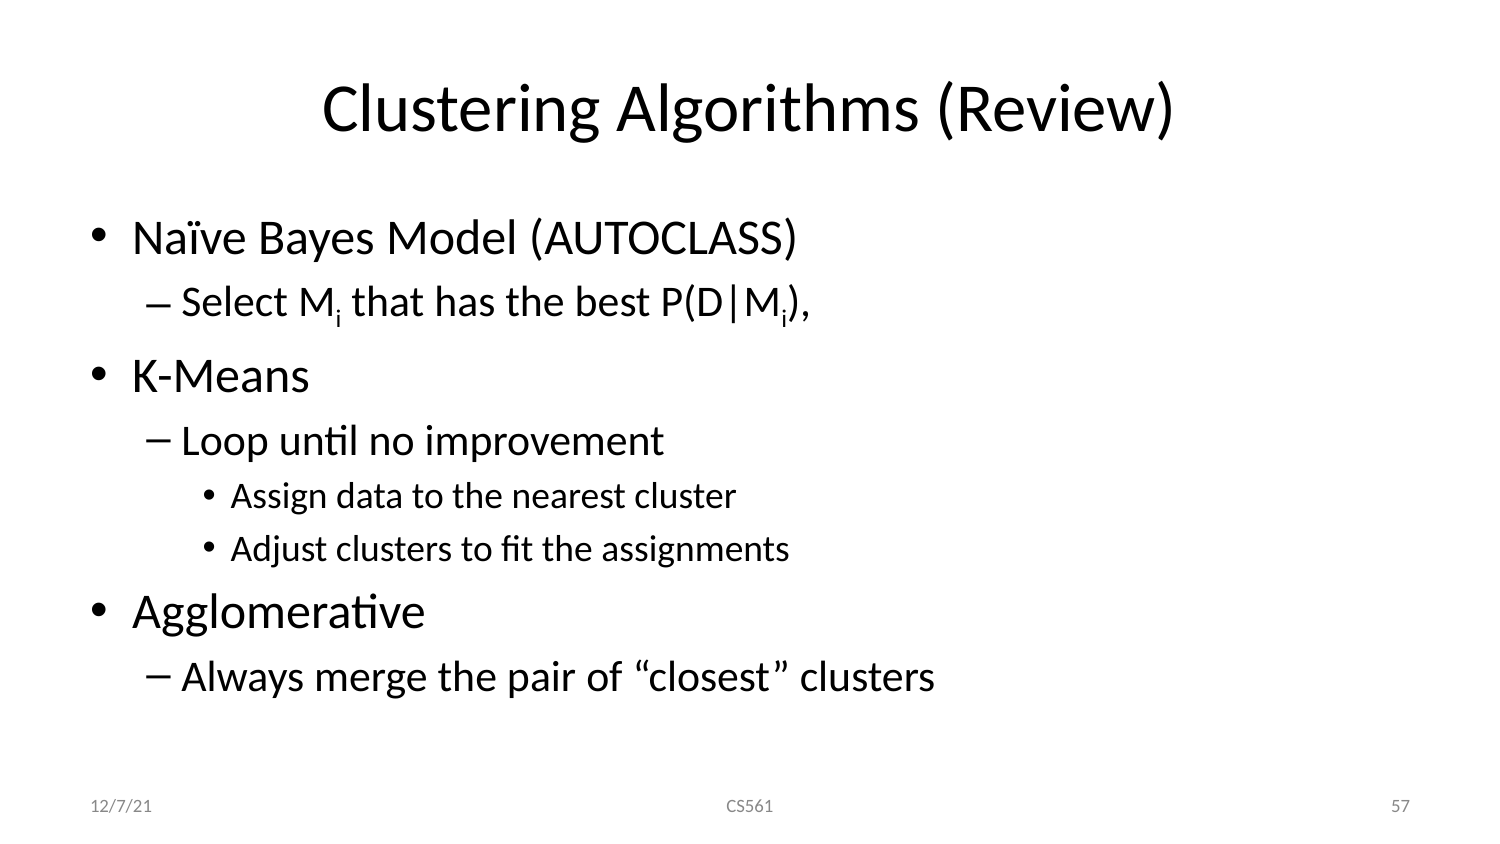

# Clustering Algorithms (Review)
Naïve Bayes Model (AUTOCLASS)
Select Mi that has the best P(D|Mi),
K-Means
Loop until no improvement
Assign data to the nearest cluster
Adjust clusters to fit the assignments
Agglomerative
Always merge the pair of “closest” clusters
12/7/21
CS561
57